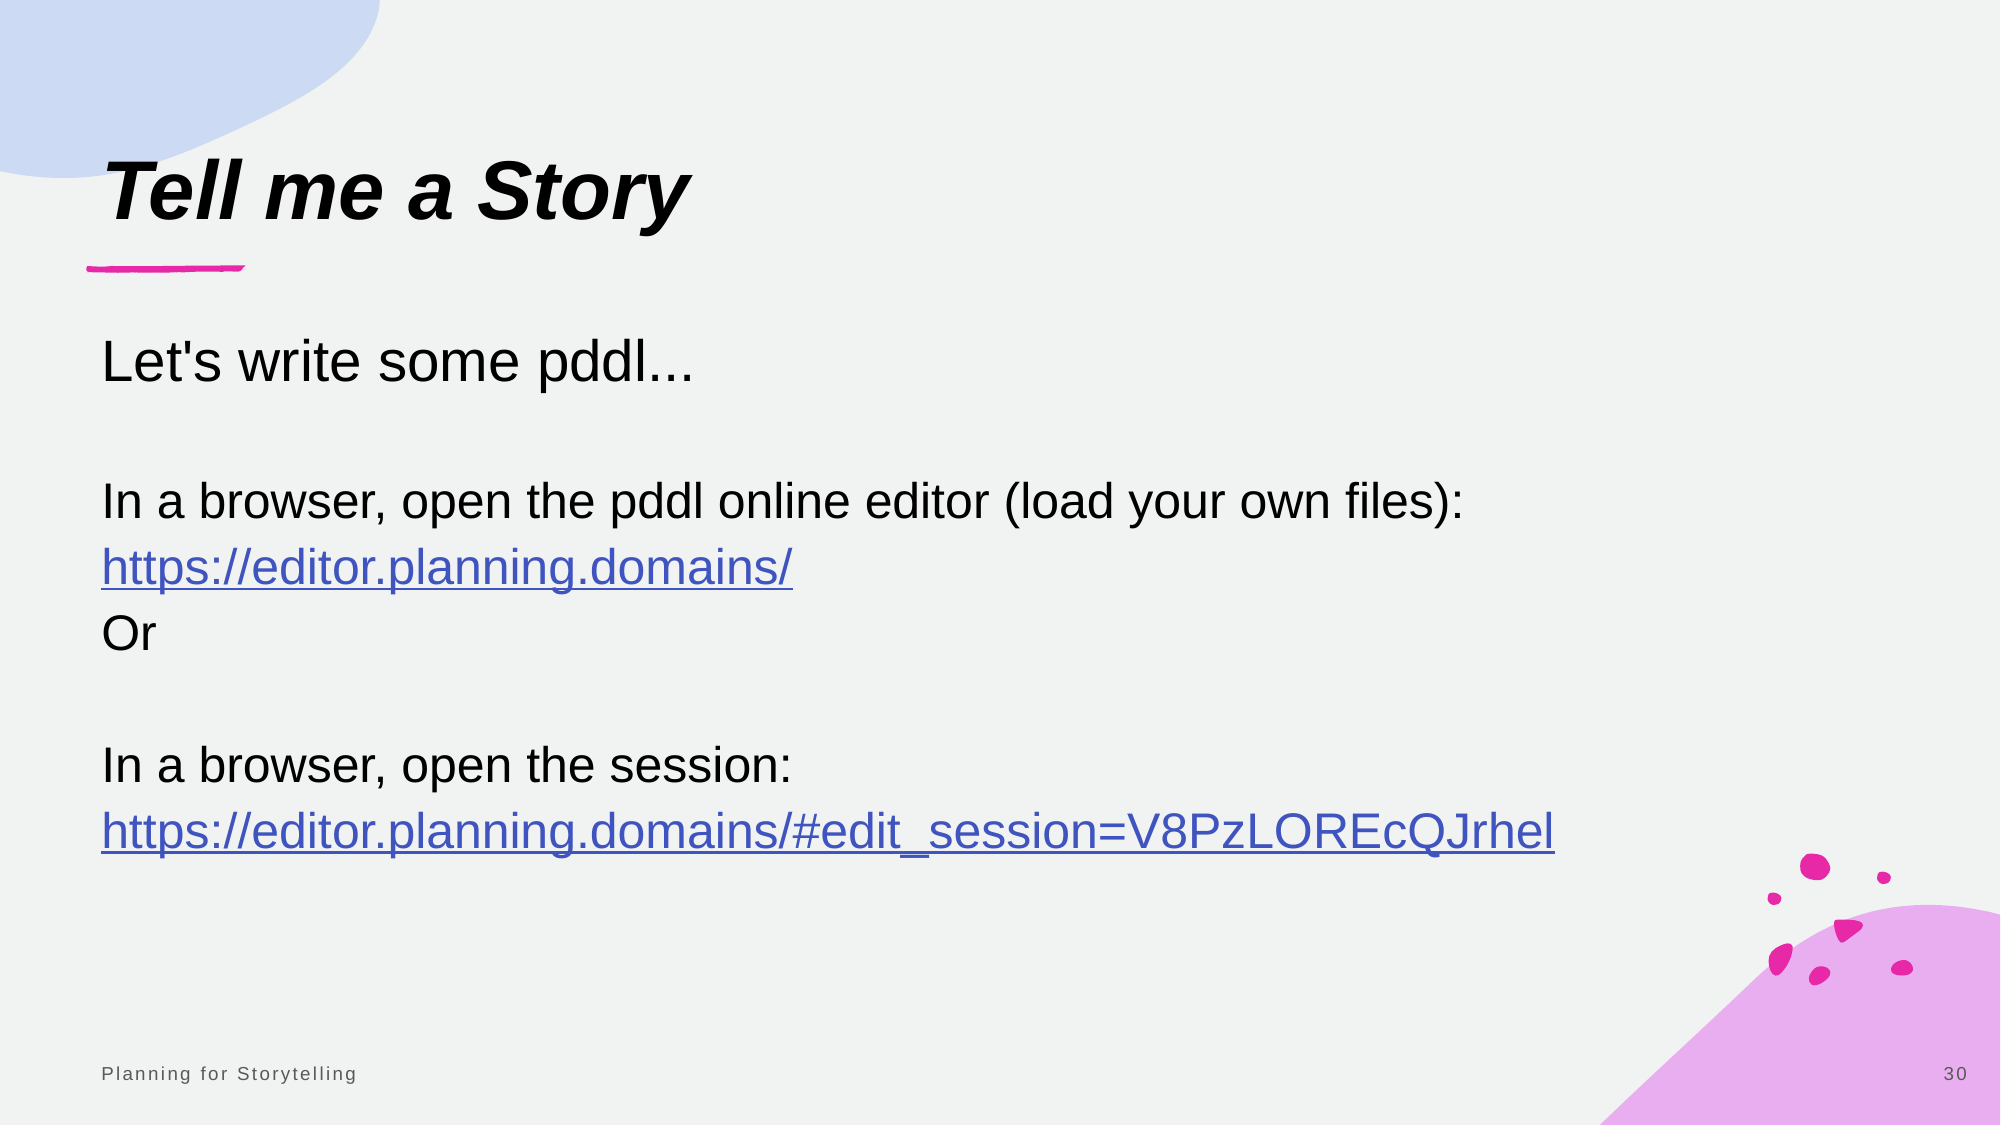

# Tell me a Story
Let's write some pddl...
In a browser, open the pddl online editor (load your own files):
https://editor.planning.domains/
Or
In a browser, open the session:
https://editor.planning.domains/#edit_session=V8PzLOREcQJrhel

Planning for Storytelling
30